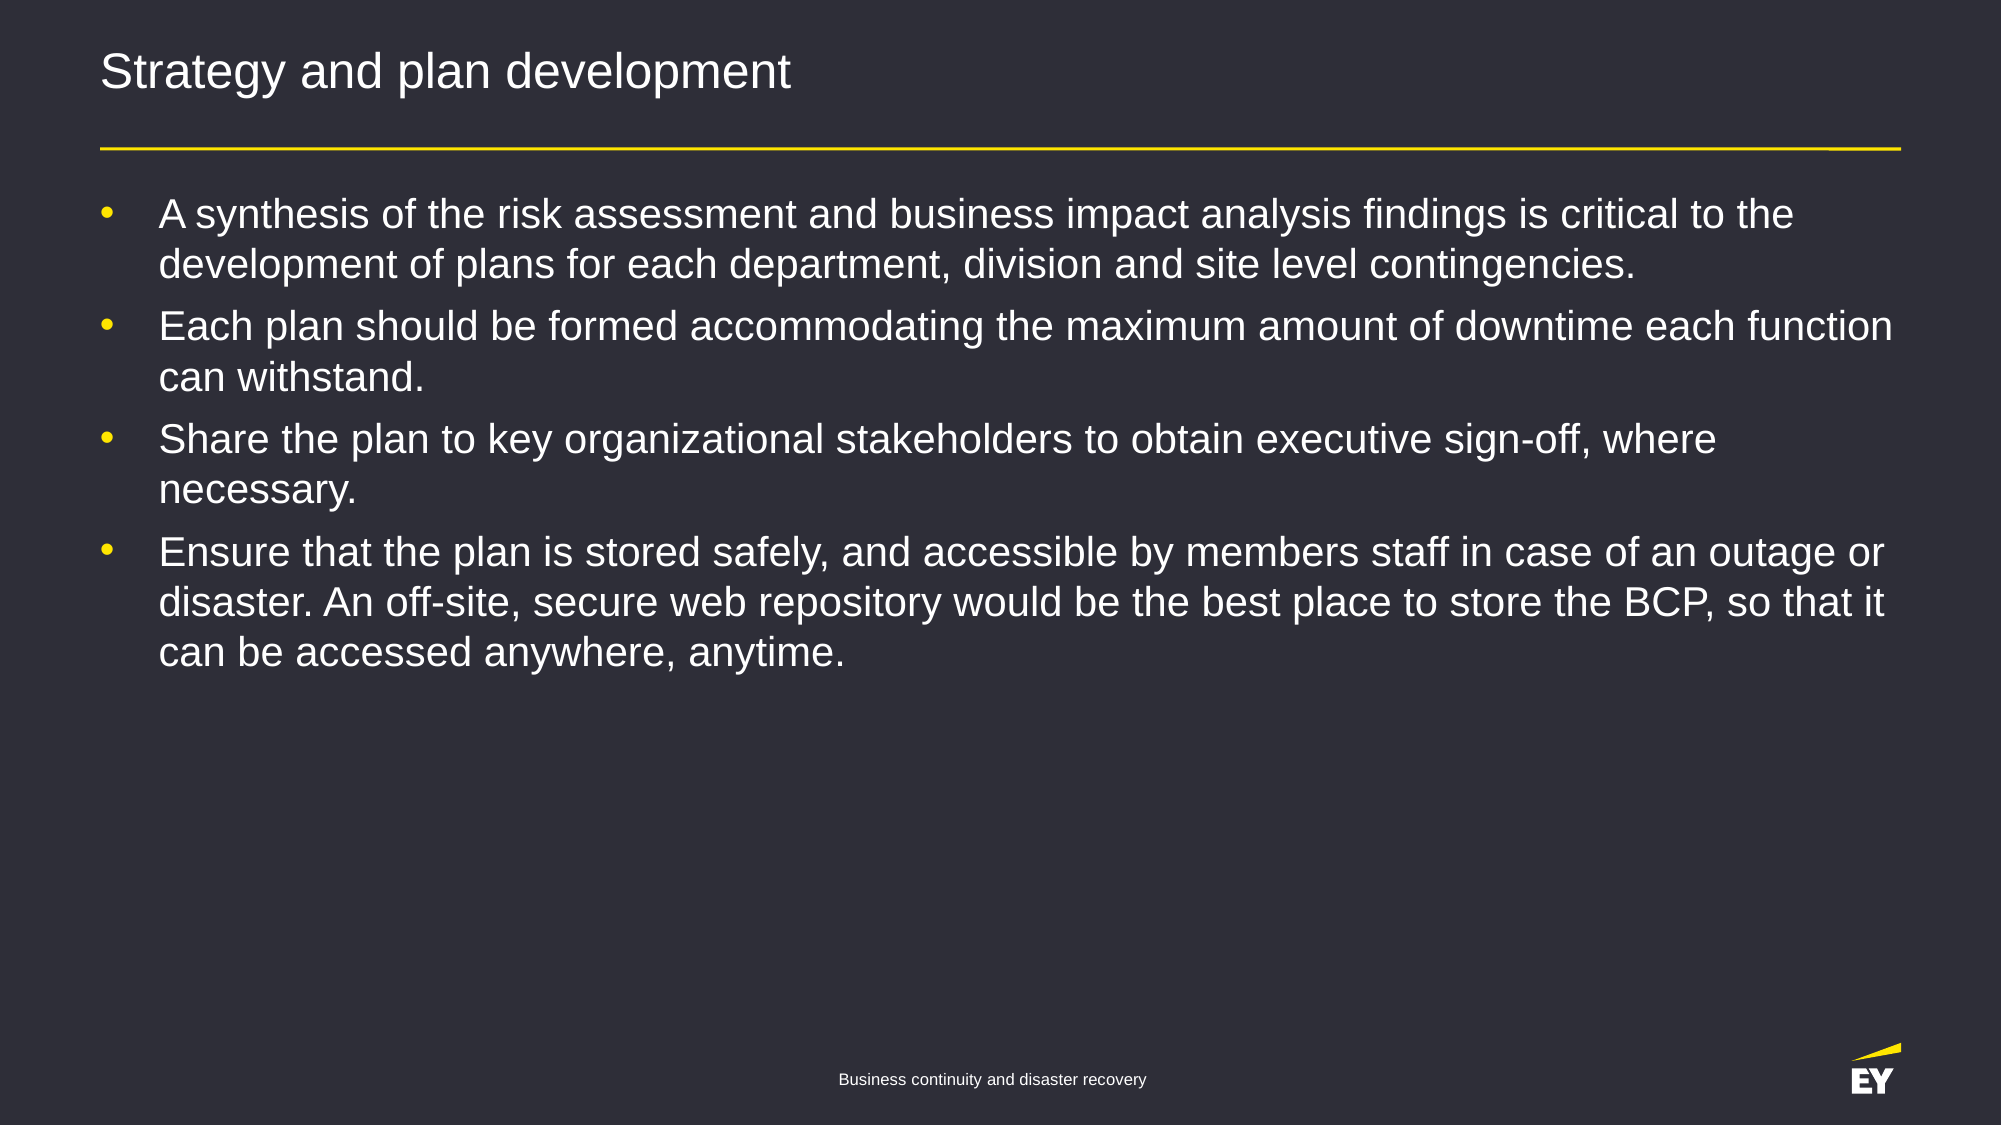

# Strategy and plan development
A synthesis of the risk assessment and business impact analysis findings is critical to the development of plans for each department, division and site level contingencies.
Each plan should be formed accommodating the maximum amount of downtime each function can withstand.
Share the plan to key organizational stakeholders to obtain executive sign-off, where necessary.
Ensure that the plan is stored safely, and accessible by members staff in case of an outage or disaster. An off-site, secure web repository would be the best place to store the BCP, so that it can be accessed anywhere, anytime.